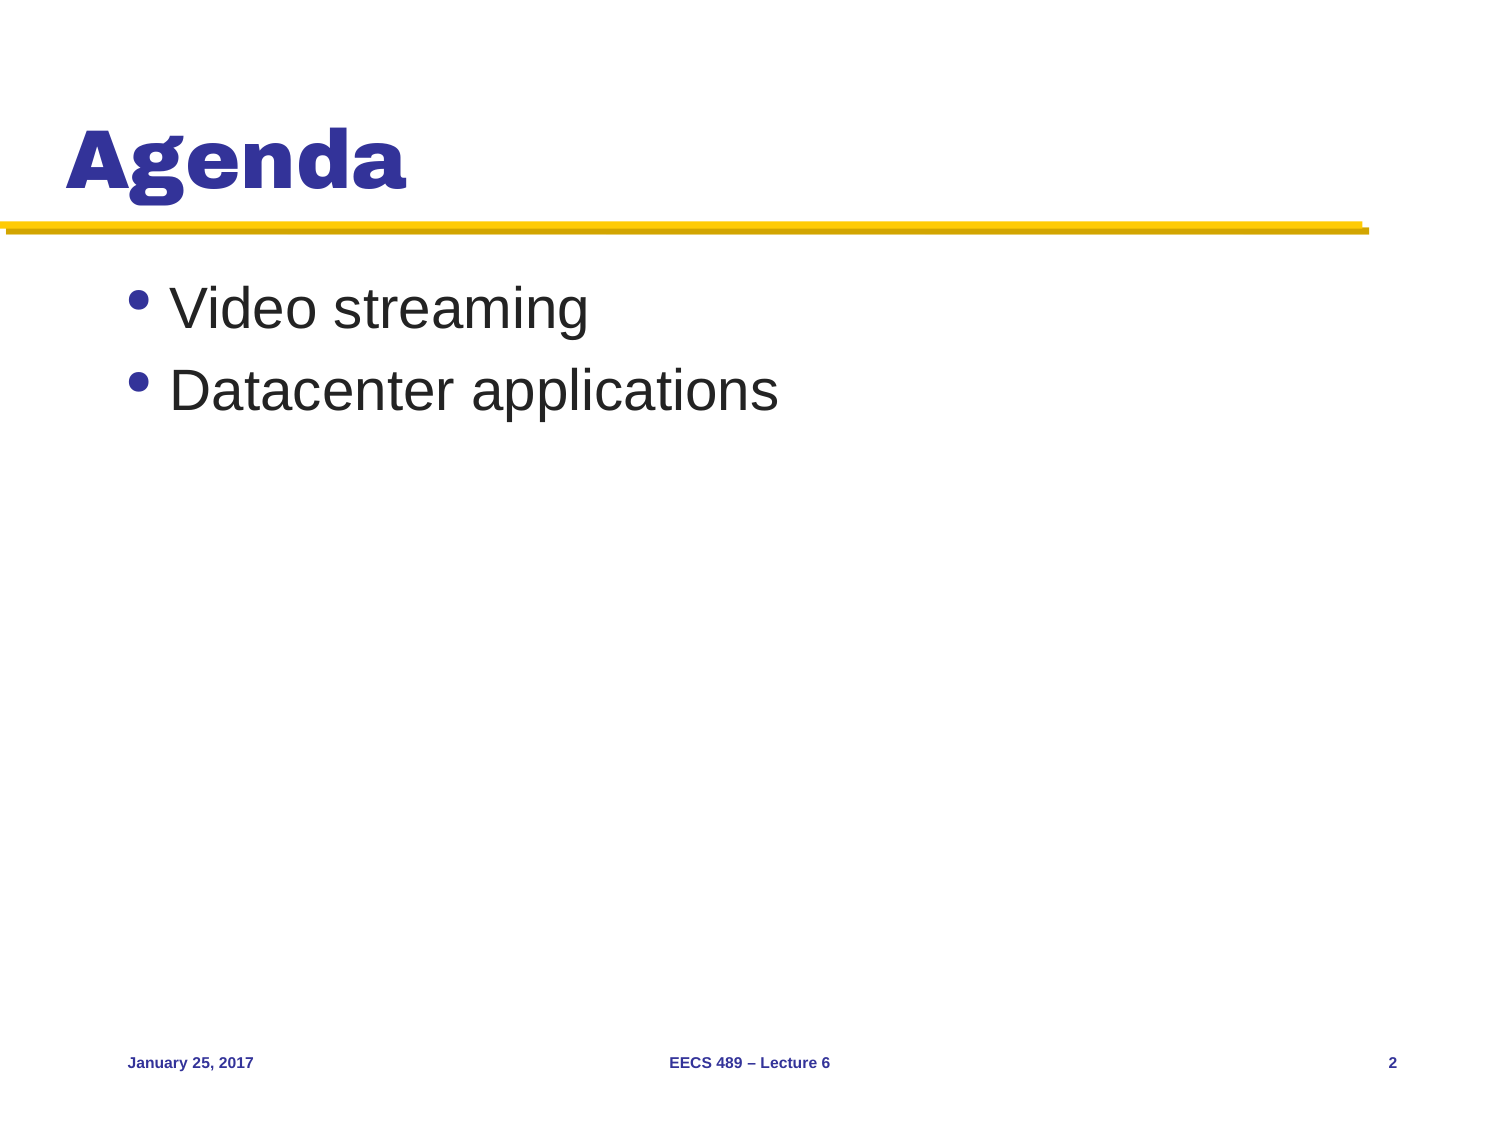

# Agenda
Video streaming
Datacenter applications
January 25, 2017
EECS 489 – Lecture 6
2